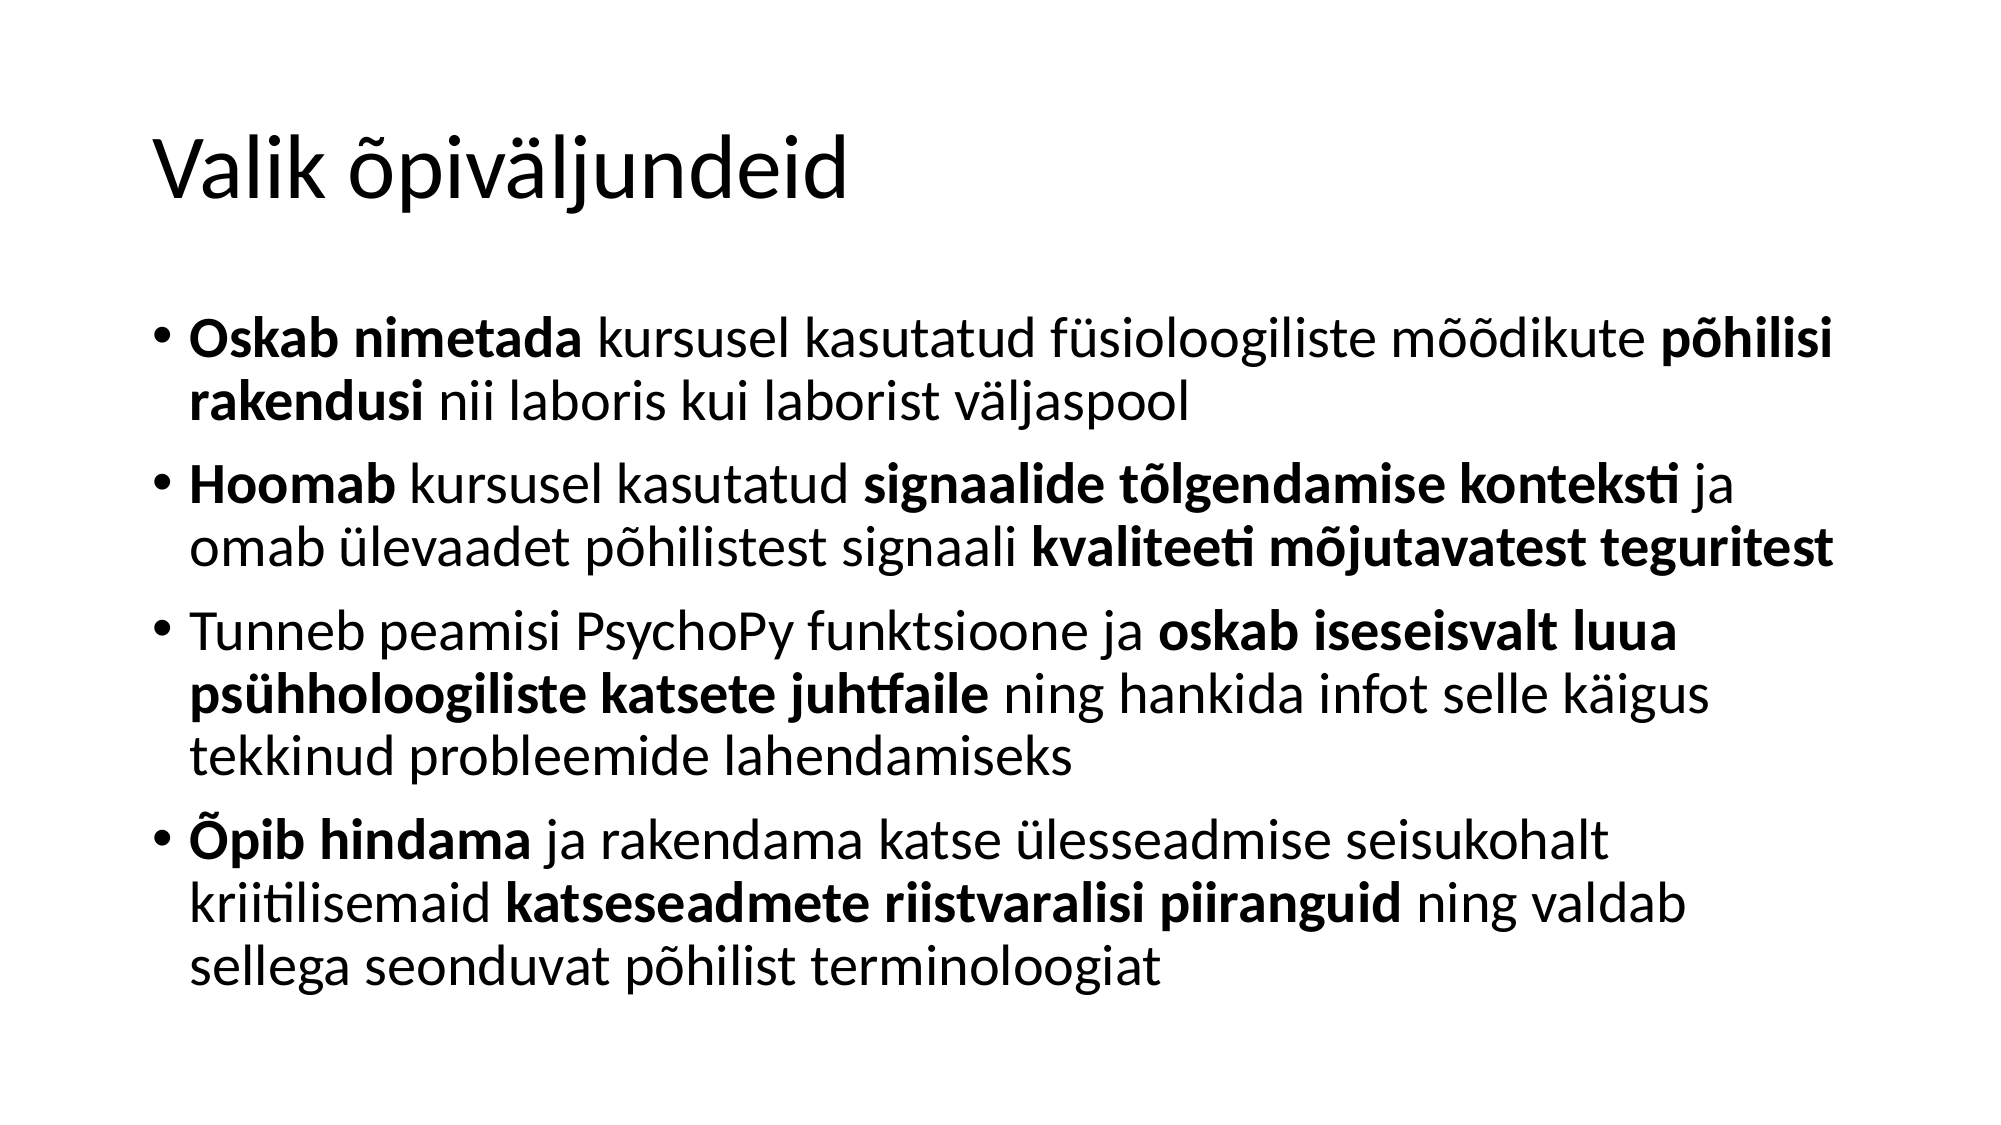

# Valik õpiväljundeid
Oskab nimetada kursusel kasutatud füsioloogiliste mõõdikute põhilisi rakendusi nii laboris kui laborist väljaspool
Hoomab kursusel kasutatud signaalide tõlgendamise konteksti ja omab ülevaadet põhilistest signaali kvaliteeti mõjutavatest teguritest
Tunneb peamisi PsychoPy funktsioone ja oskab iseseisvalt luua psühholoogiliste katsete juhtfaile ning hankida infot selle käigus tekkinud probleemide lahendamiseks
Õpib hindama ja rakendama katse ülesseadmise seisukohalt kriitilisemaid katseseadmete riistvaralisi piiranguid ning valdab sellega seonduvat põhilist terminoloogiat